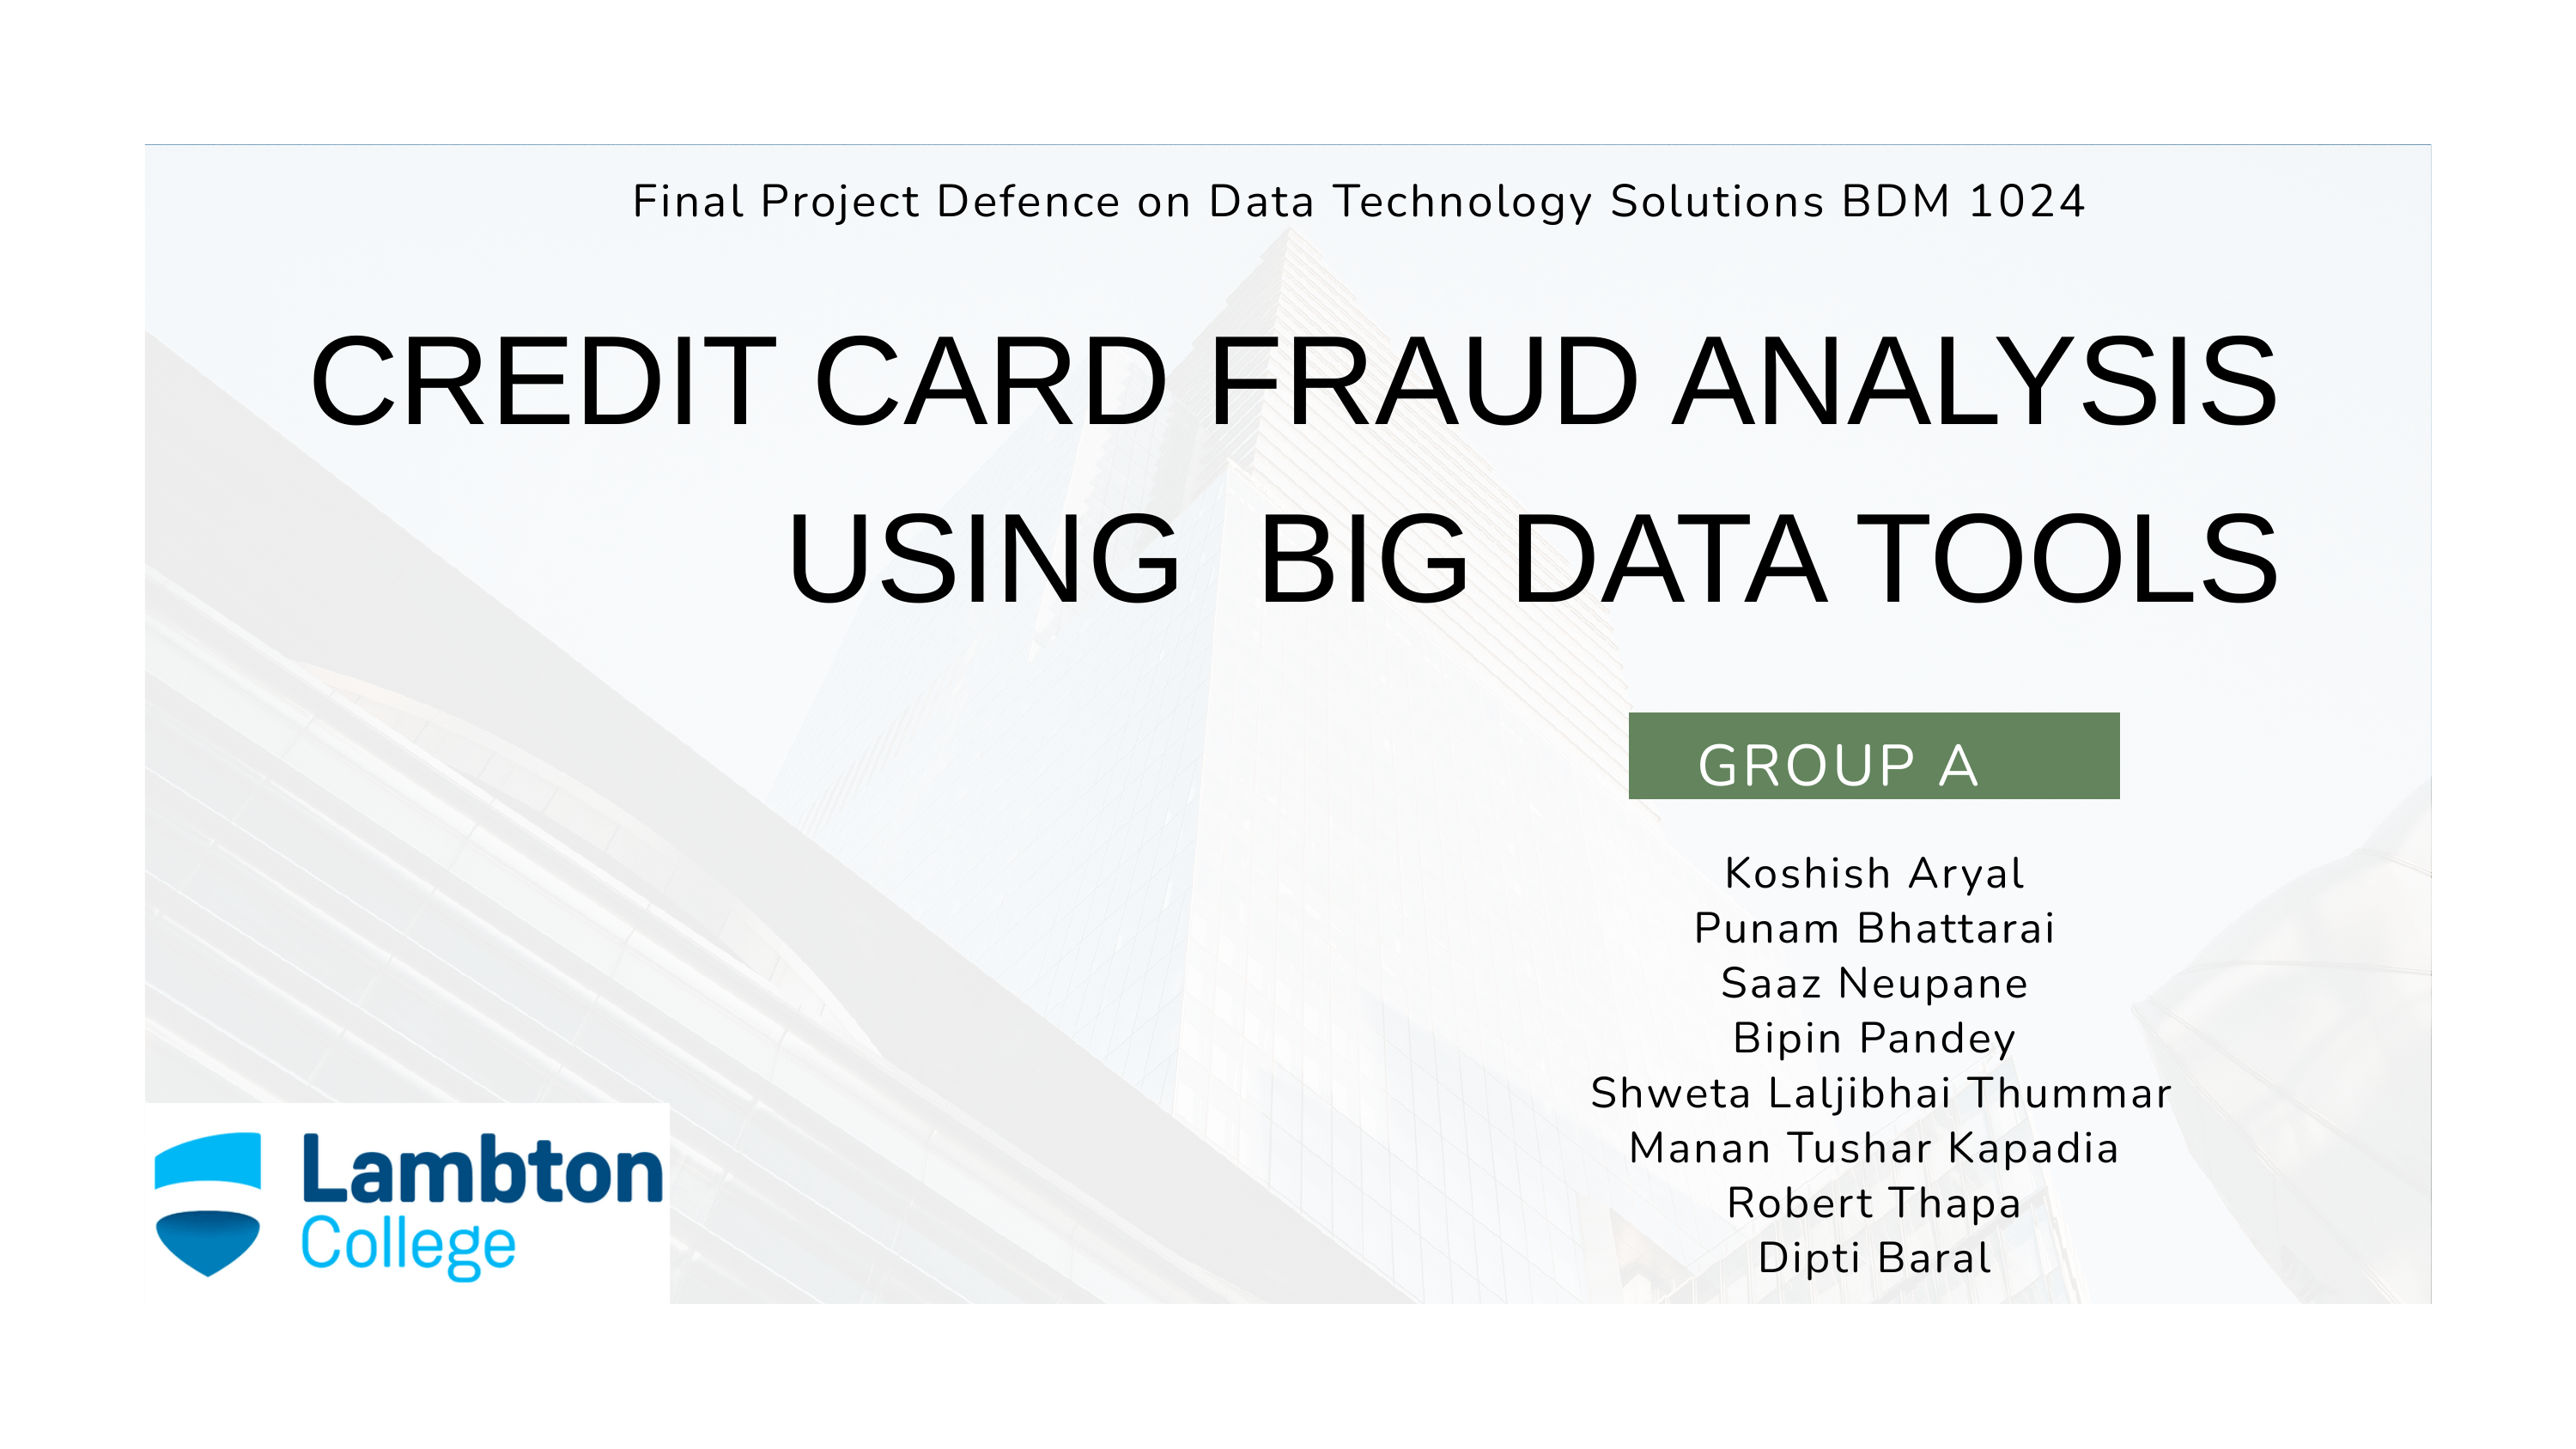

Final Project Defence on Data Technology Solutions BDM 1024
CREDIT CARD FRAUD ANALYSIS USING  BIG DATA TOOLS

GROUP A
Koshish Aryal
Punam Bhattarai
Saaz Neupane
Bipin Pandey
 Shweta Laljibhai Thummar
Manan Tushar Kapadia
Robert Thapa
Dipti Baral